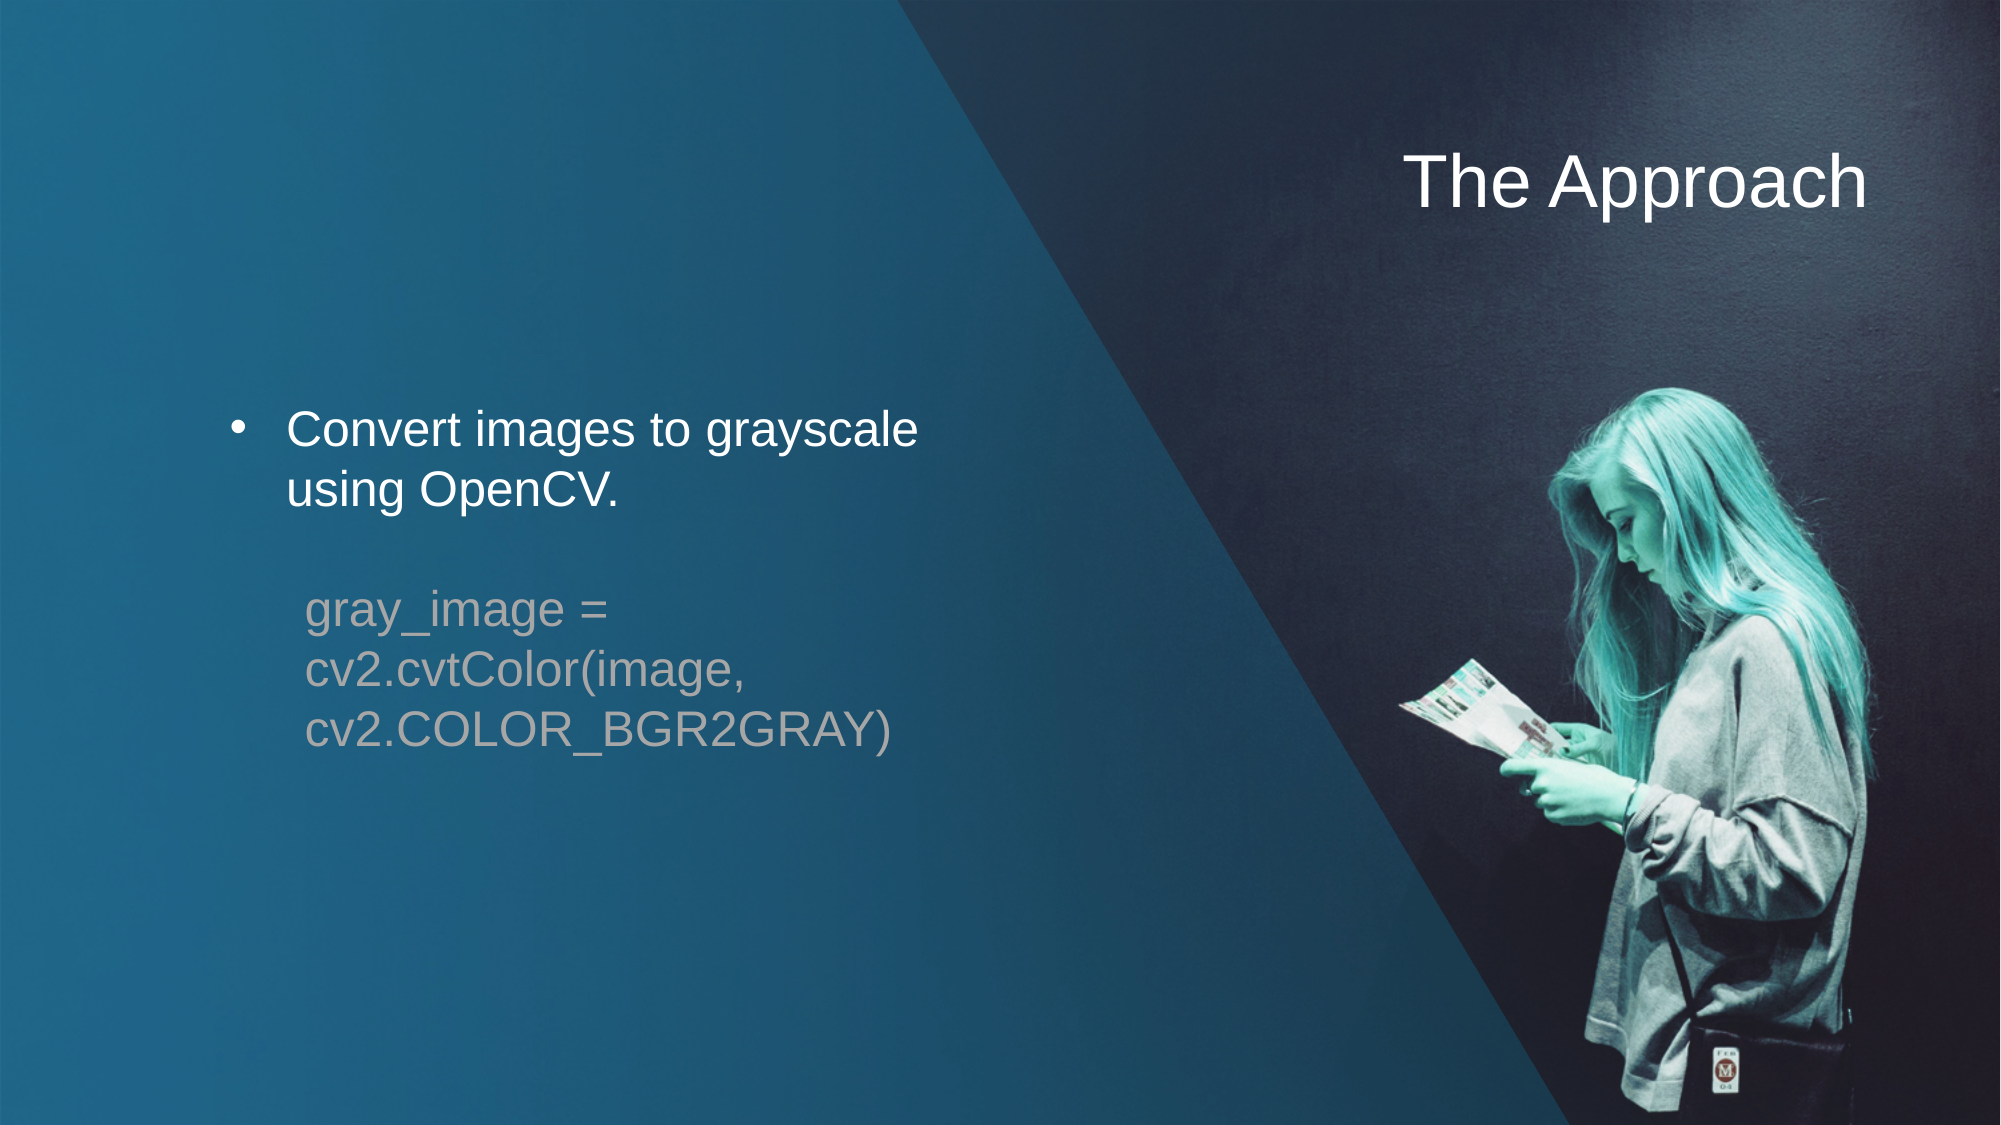

The Approach
Convert images to grayscale using OpenCV.

gray_image = cv2.cvtColor(image, cv2.COLOR_BGR2GRAY)